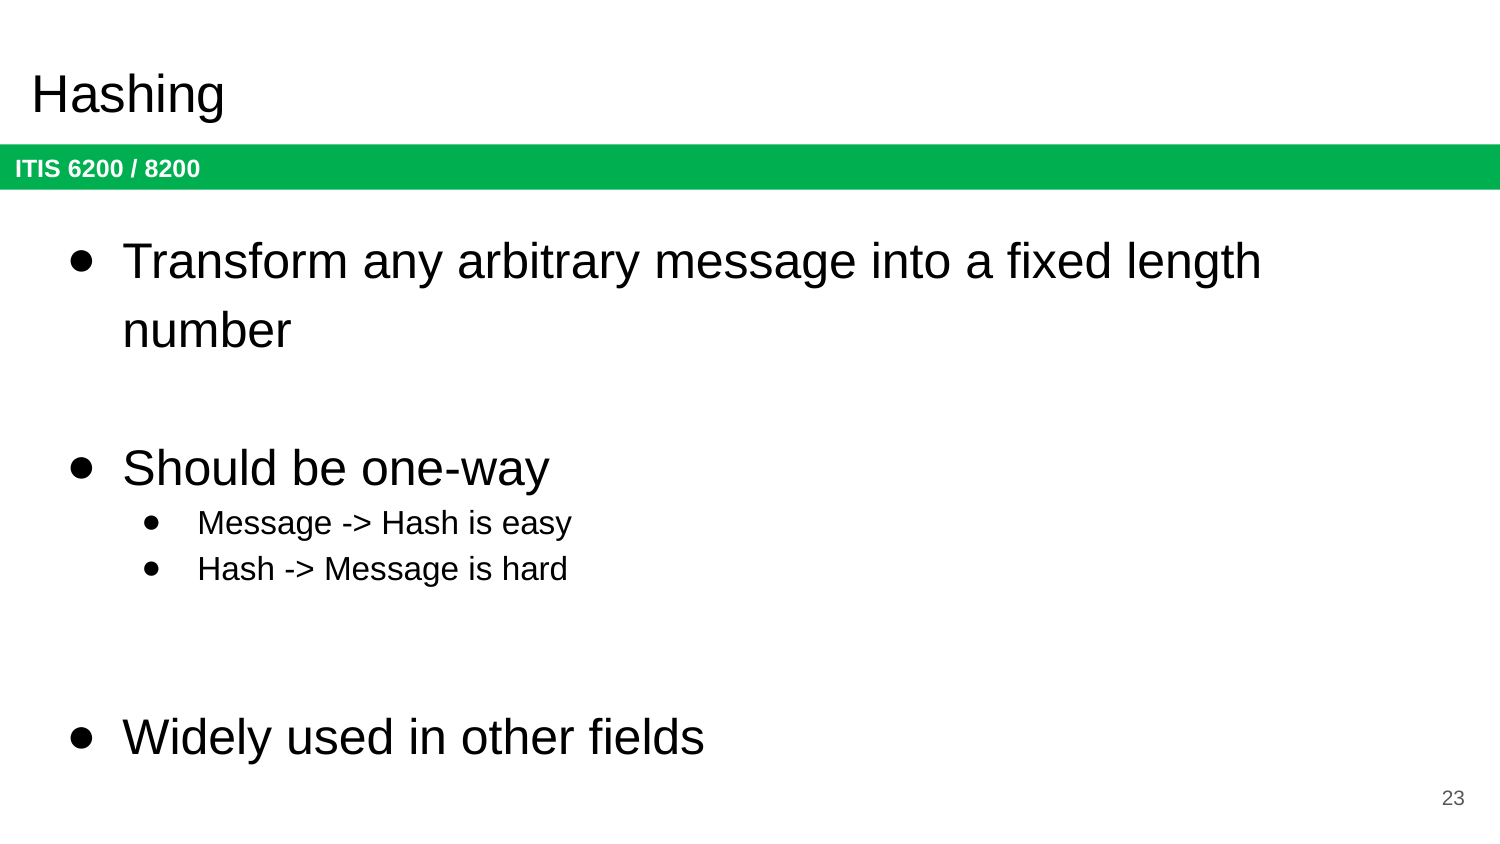

# Hashing
Transform any arbitrary message into a fixed length number

Should be one-way
Message -> Hash is easy
Hash -> Message is hard

Widely used in other fields
23